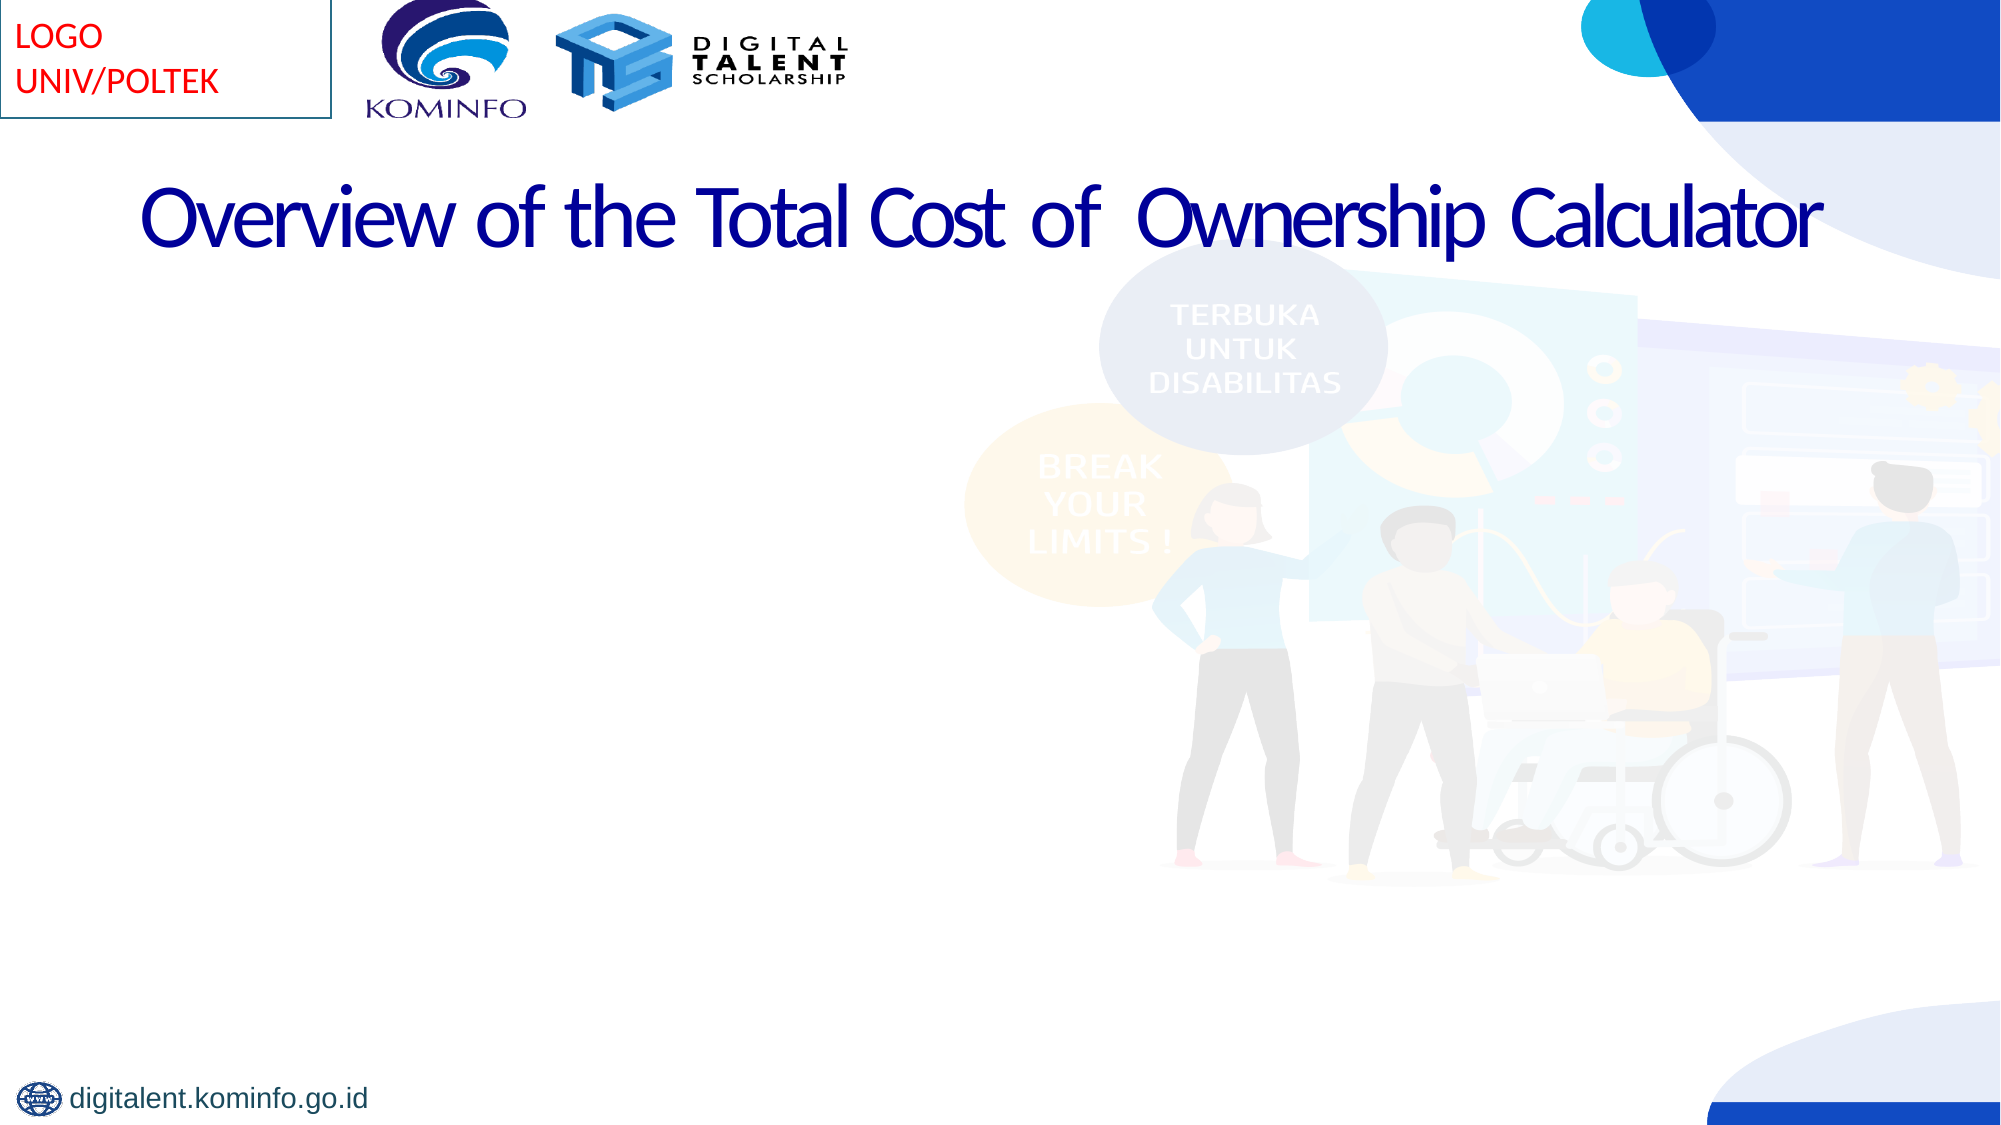

# Overview of the Total Cost of  Ownership Calculator